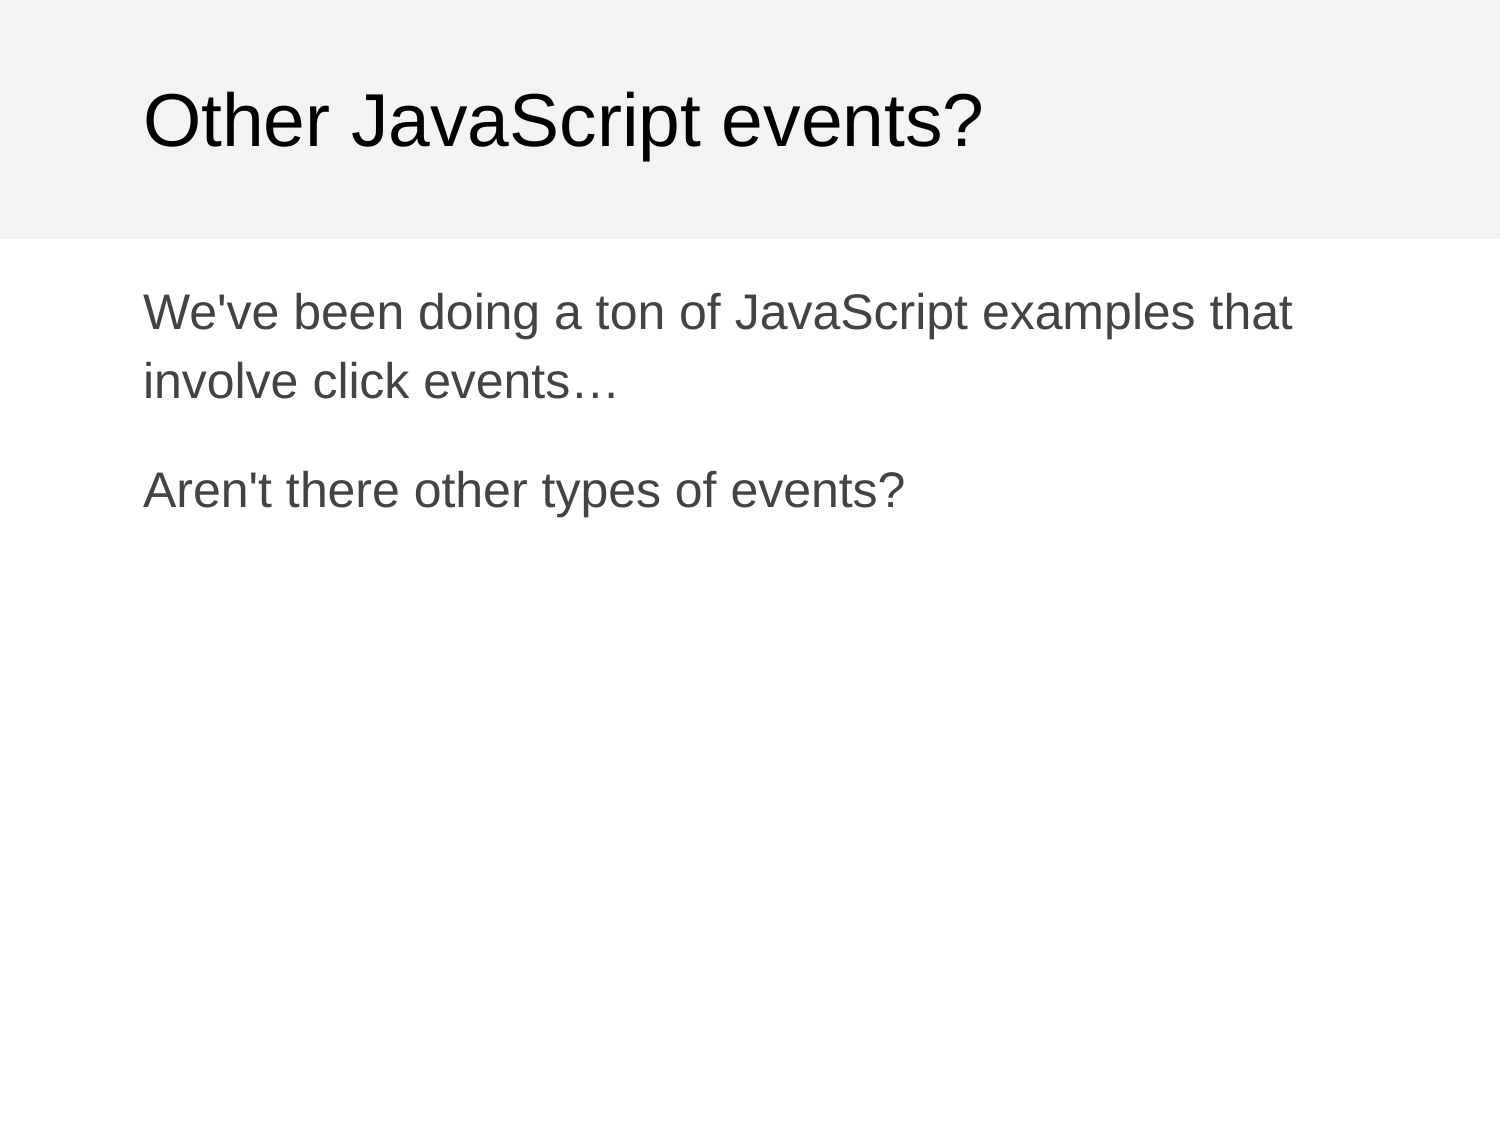

Other JavaScript events?
We've been doing a ton of JavaScript examples that involve click events…

Aren't there other types of events?